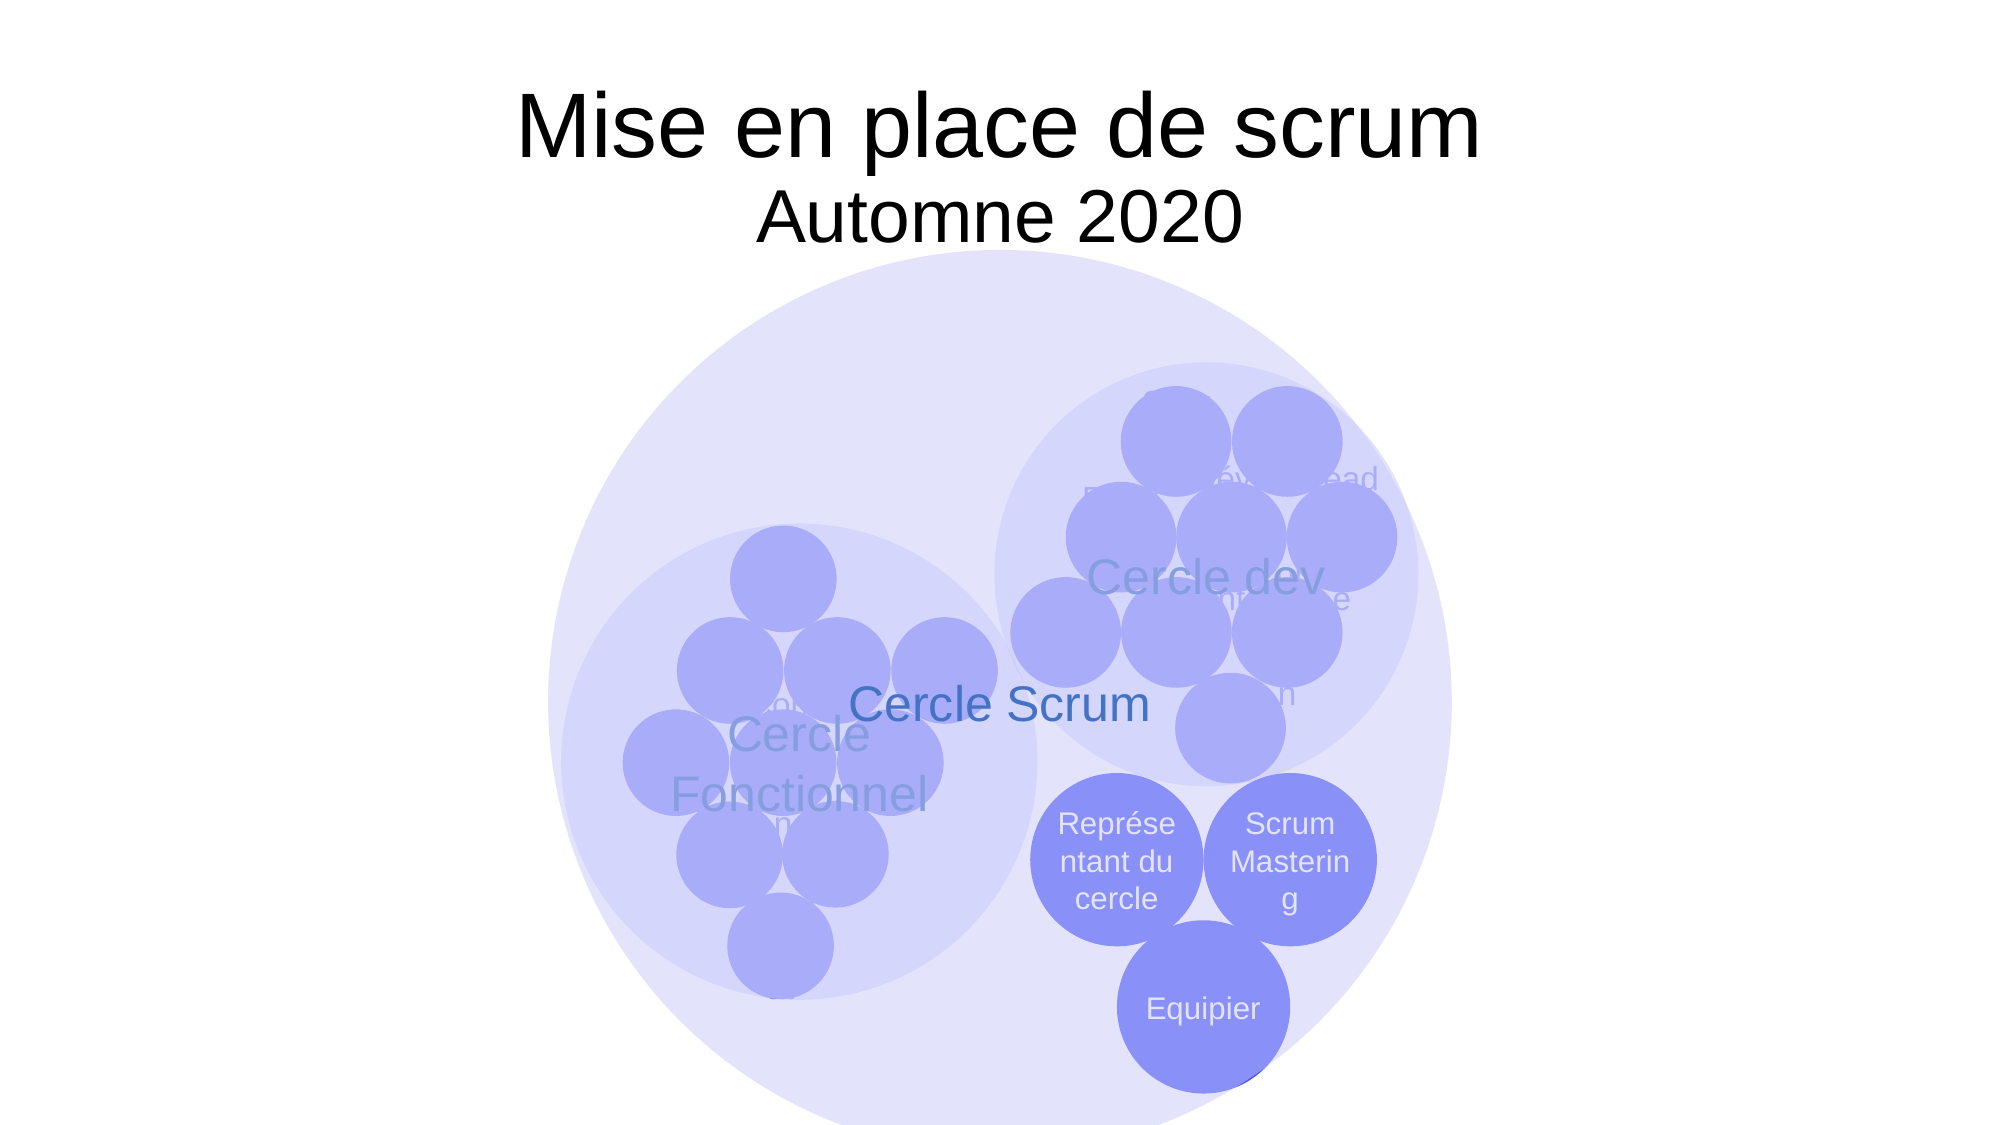

Mise en place de scrum
Automne 2020
Cercle Scrum
Cercle dev
Secrétariat

Facilitation
Développement
Leader de cercle
Cercle Fonctionnel

CIR/CII
Communication

Recette
DevOps
Démo
Communication
Fonc
Représentant du cercle
Scrum Mastering

Facilitation
Secrétariat
Equipier